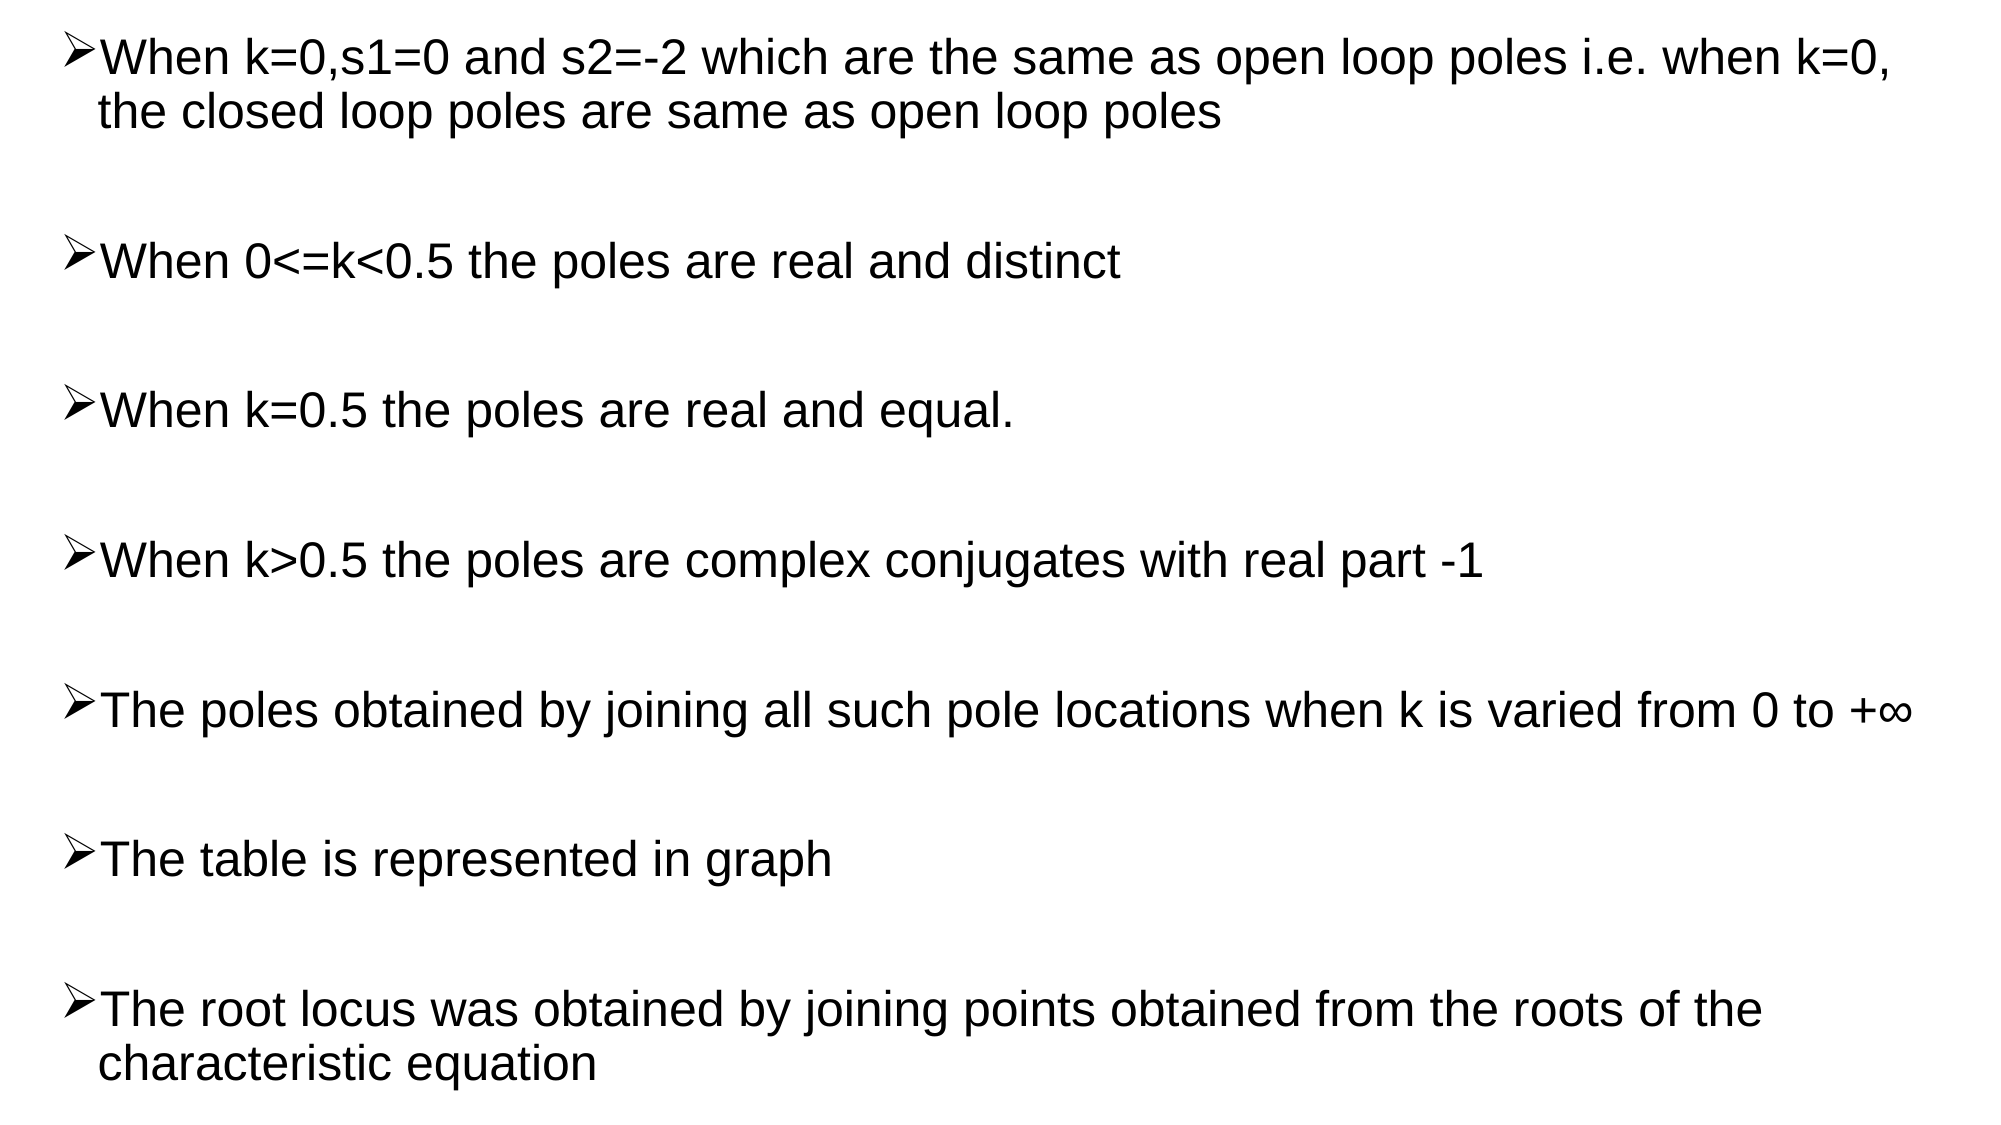

When k=0,s1=0 and s2=-2 which are the same as open loop poles i.e. when k=0, the closed loop poles are same as open loop poles

When 0<=k<0.5 the poles are real and distinct

When k=0.5 the poles are real and equal.

When k>0.5 the poles are complex conjugates with real part -1

The poles obtained by joining all such pole locations when k is varied from 0 to +∞

The table is represented in graph

The root locus was obtained by joining points obtained from the roots of the characteristic equation